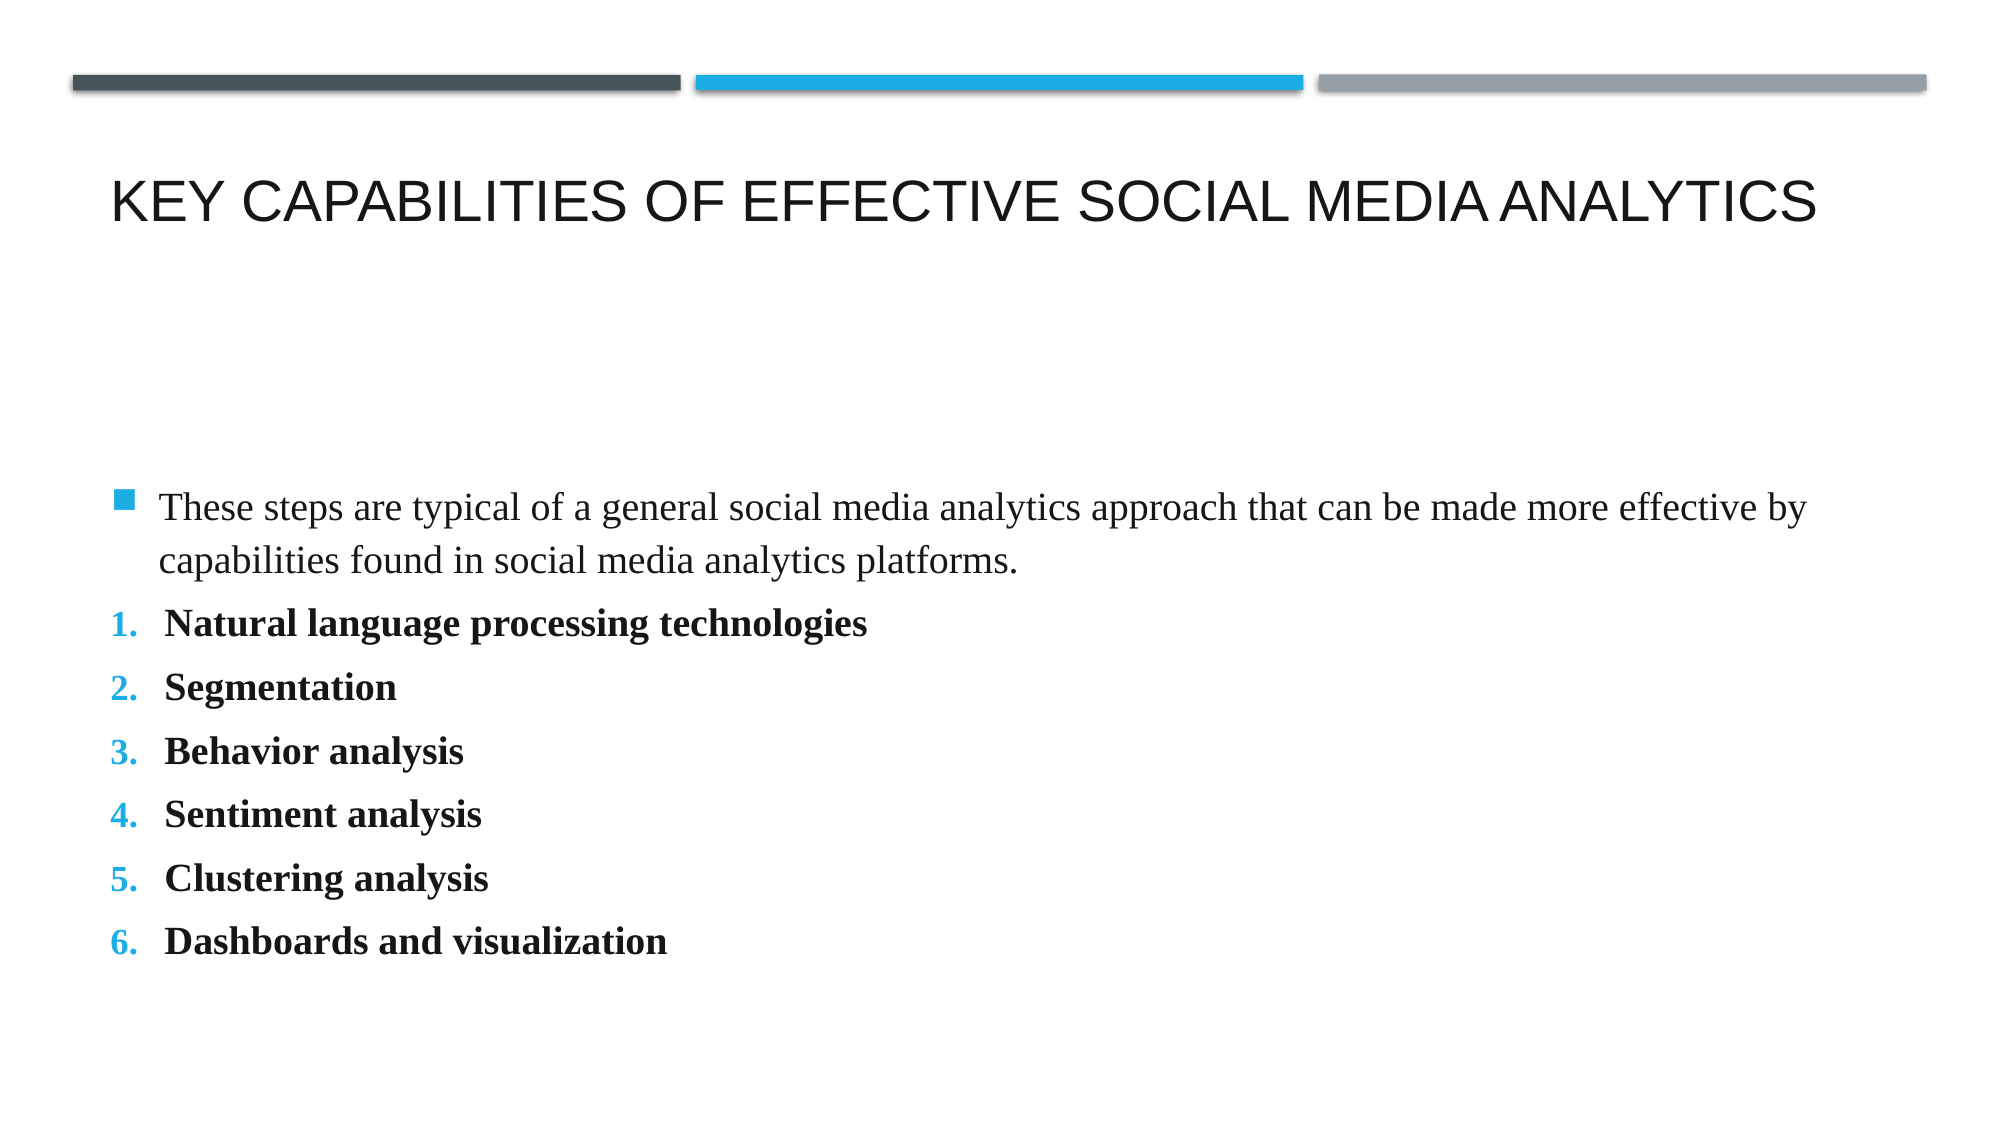

# Key capabilities of effective social media analytics

These steps are typical of a general social media analytics approach that can be made more effective by capabilities found in social media analytics platforms.
Natural language processing technologies
Segmentation
Behavior analysis
Sentiment analysis
Clustering analysis
Dashboards and visualization